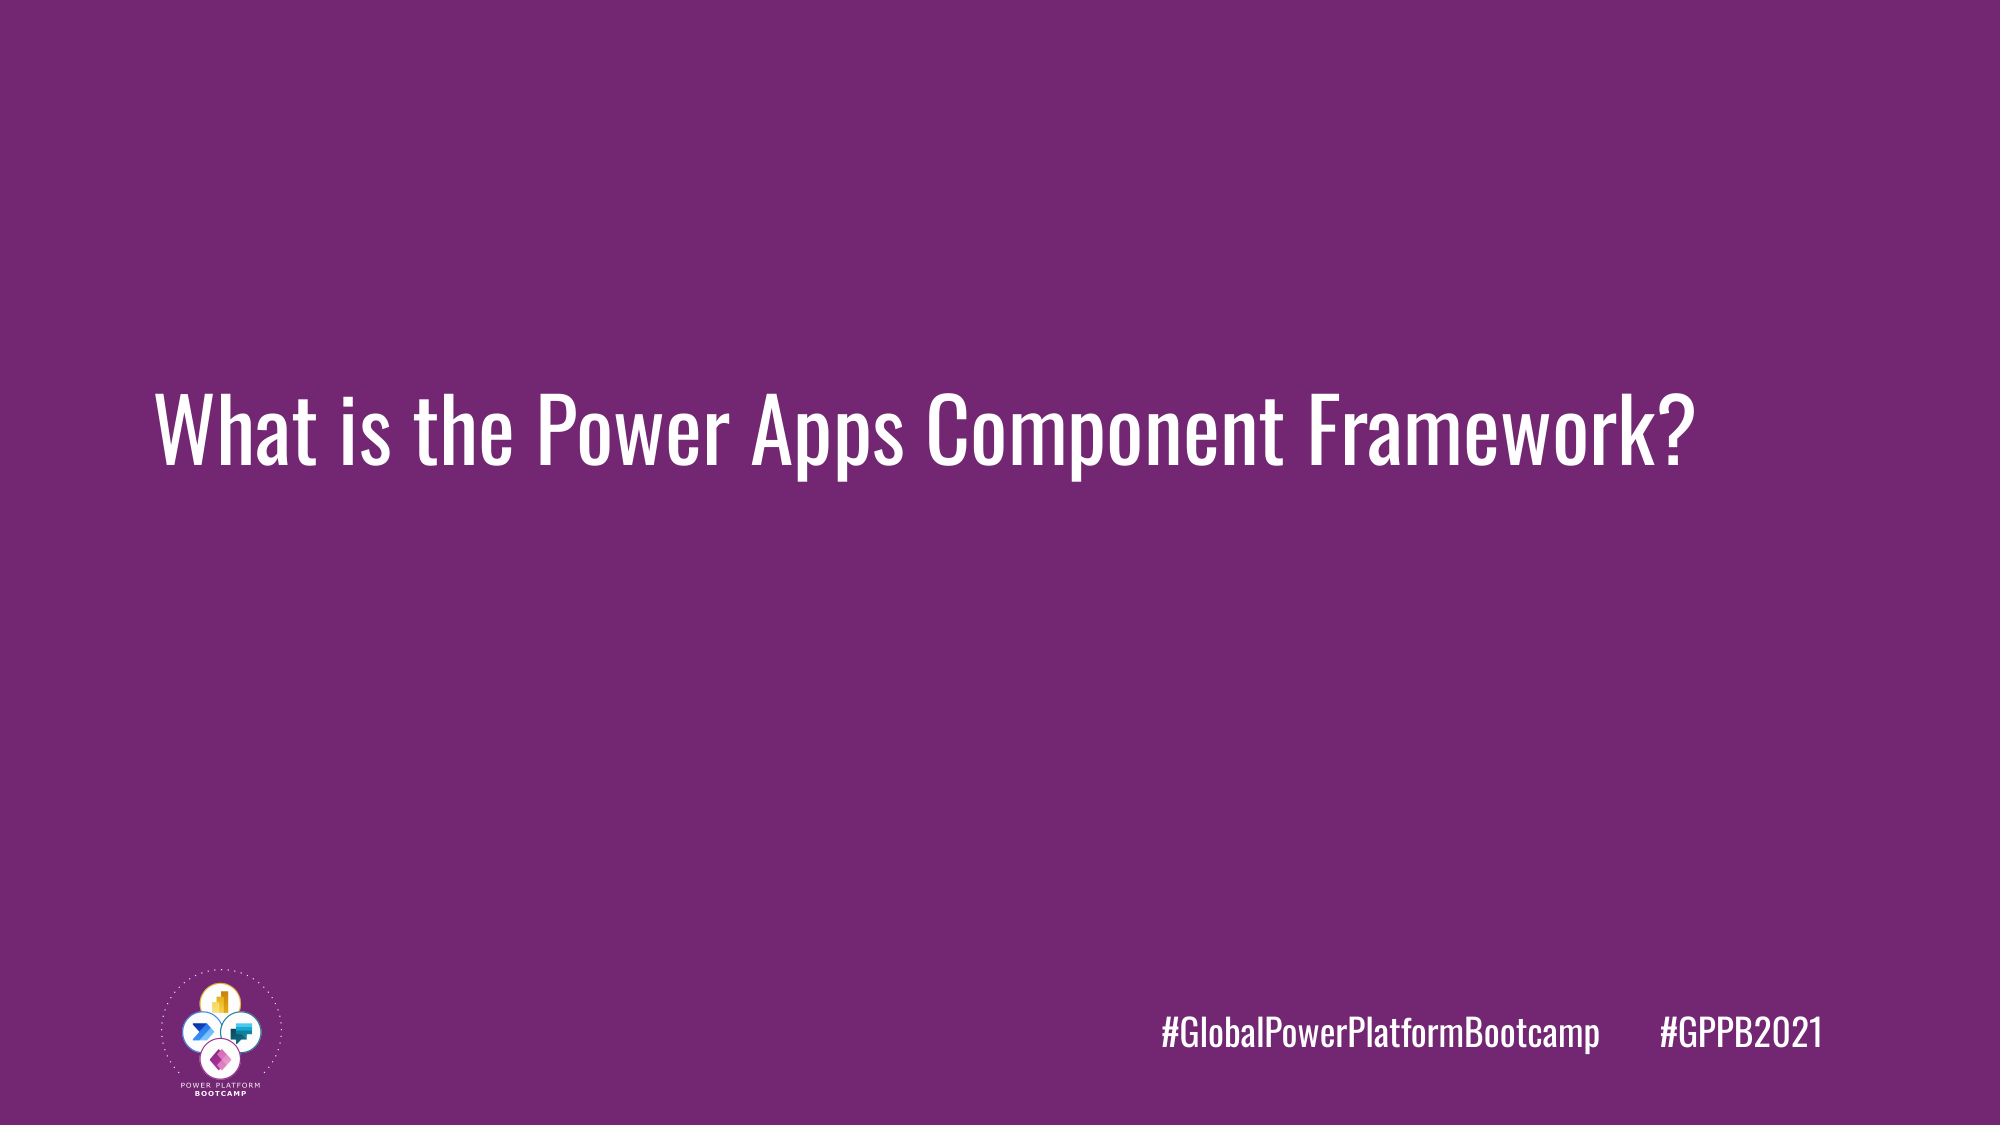

# What is the Power Apps Component Framework?